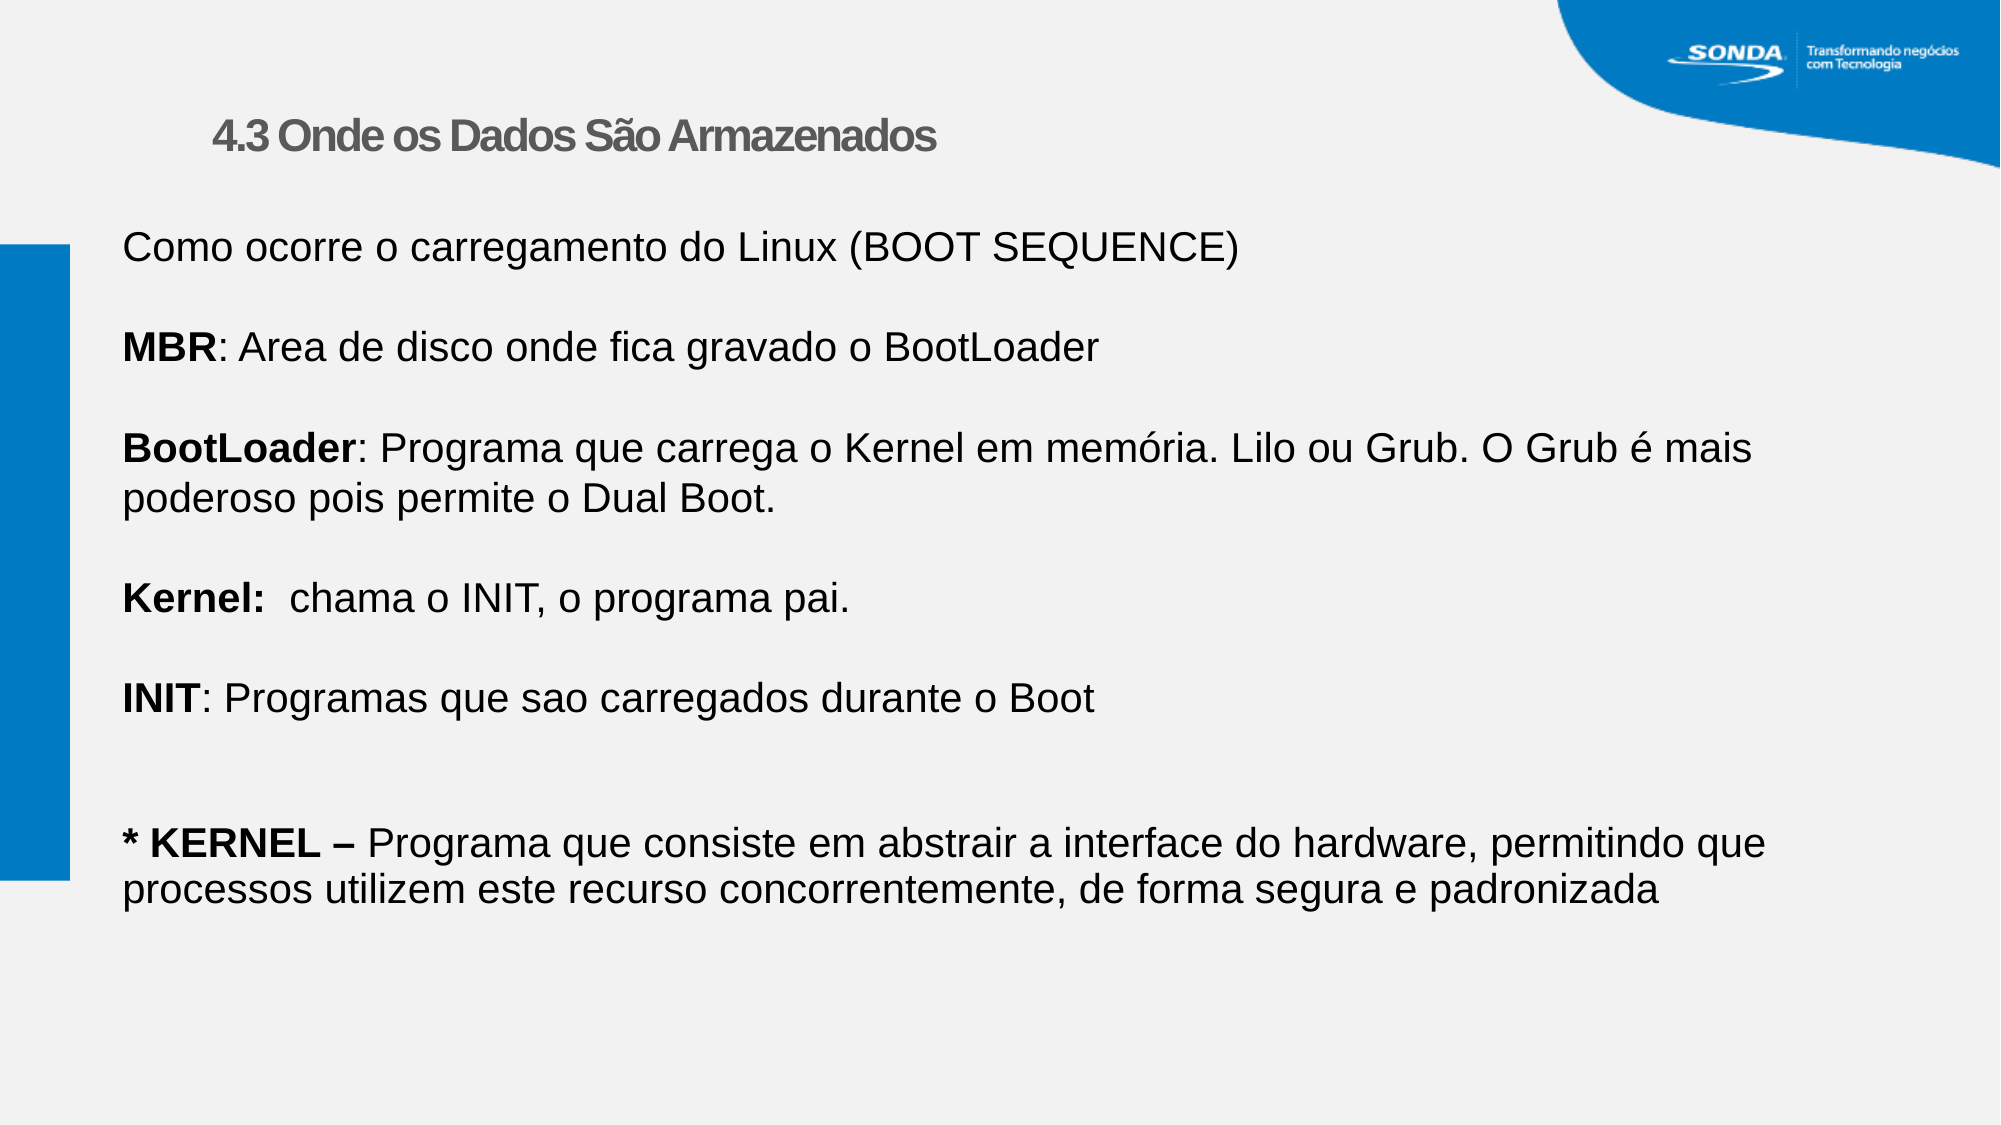

4.3 Onde os Dados São Armazenados
Como ocorre o carregamento do Linux (BOOT SEQUENCE)

MBR: Area de disco onde fica gravado o BootLoader

BootLoader: Programa que carrega o Kernel em memória. Lilo ou Grub. O Grub é mais poderoso pois permite o Dual Boot.

Kernel:  chama o INIT, o programa pai.

INIT: Programas que sao carregados durante o Boot

* KERNEL – Programa que consiste em abstrair a interface do hardware, permitindo que
processos utilizem este recurso concorrentemente, de forma segura e padronizada